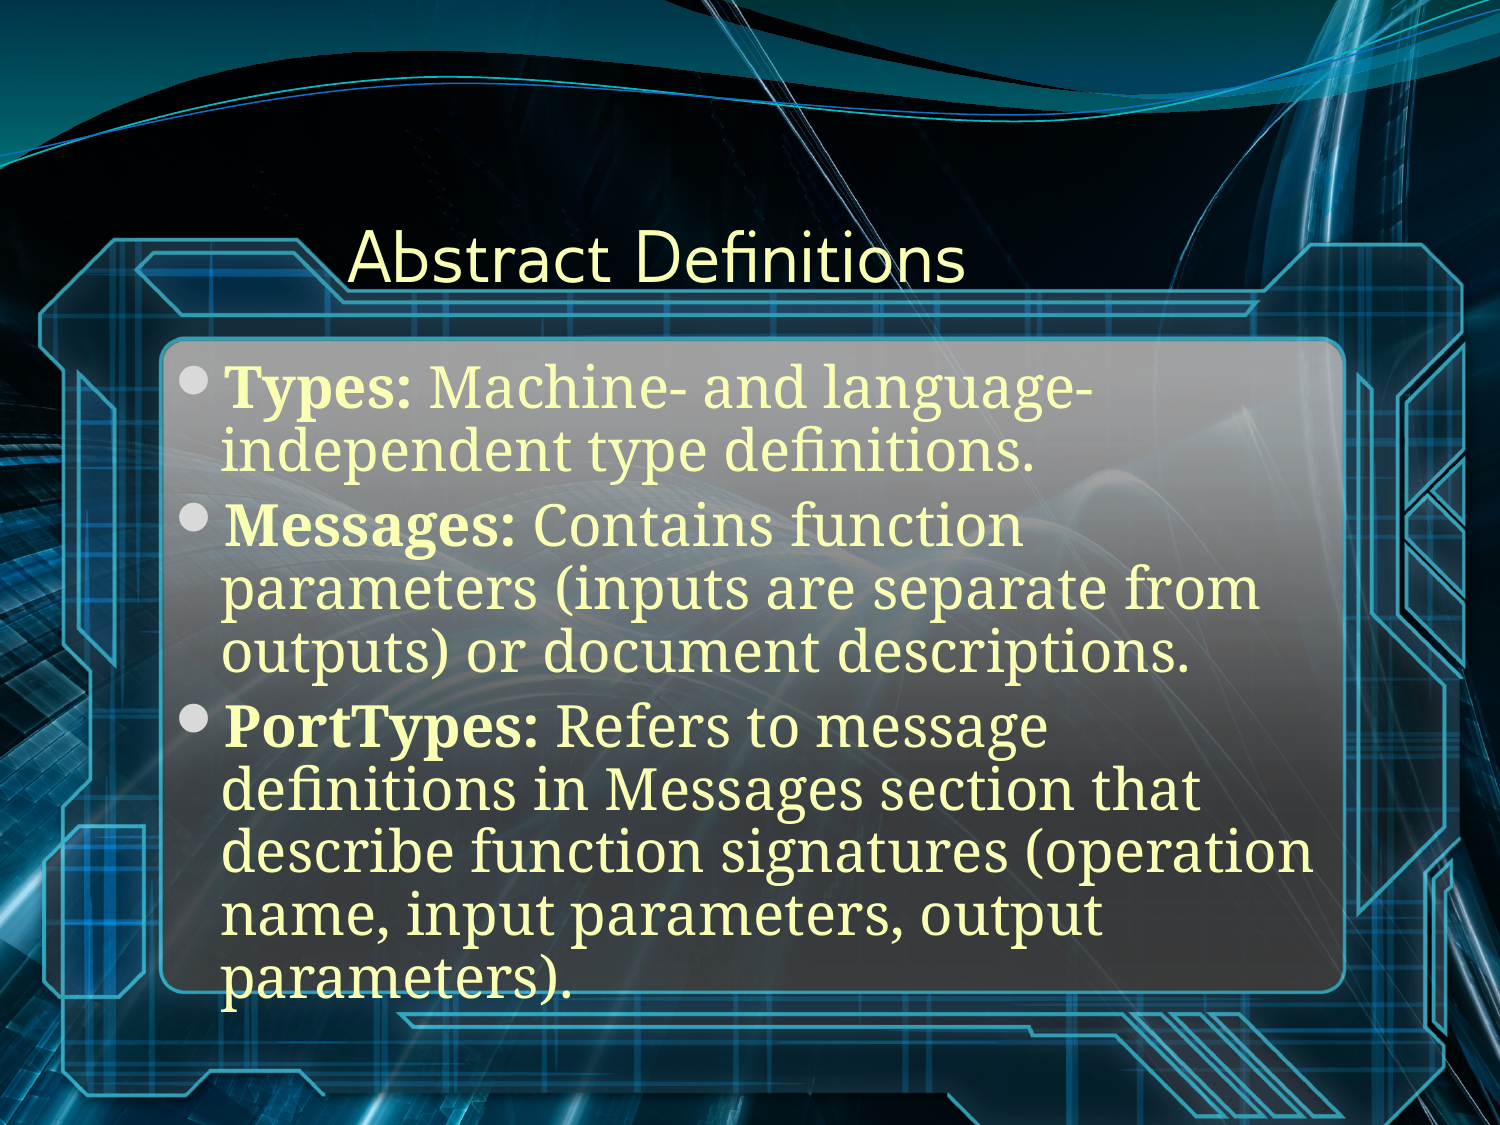

# Abstract Definitions
Types: Machine- and language-independent type definitions.
Messages: Contains function parameters (inputs are separate from outputs) or document descriptions.
PortTypes: Refers to message definitions in Messages section that describe function signatures (operation name, input parameters, output parameters).